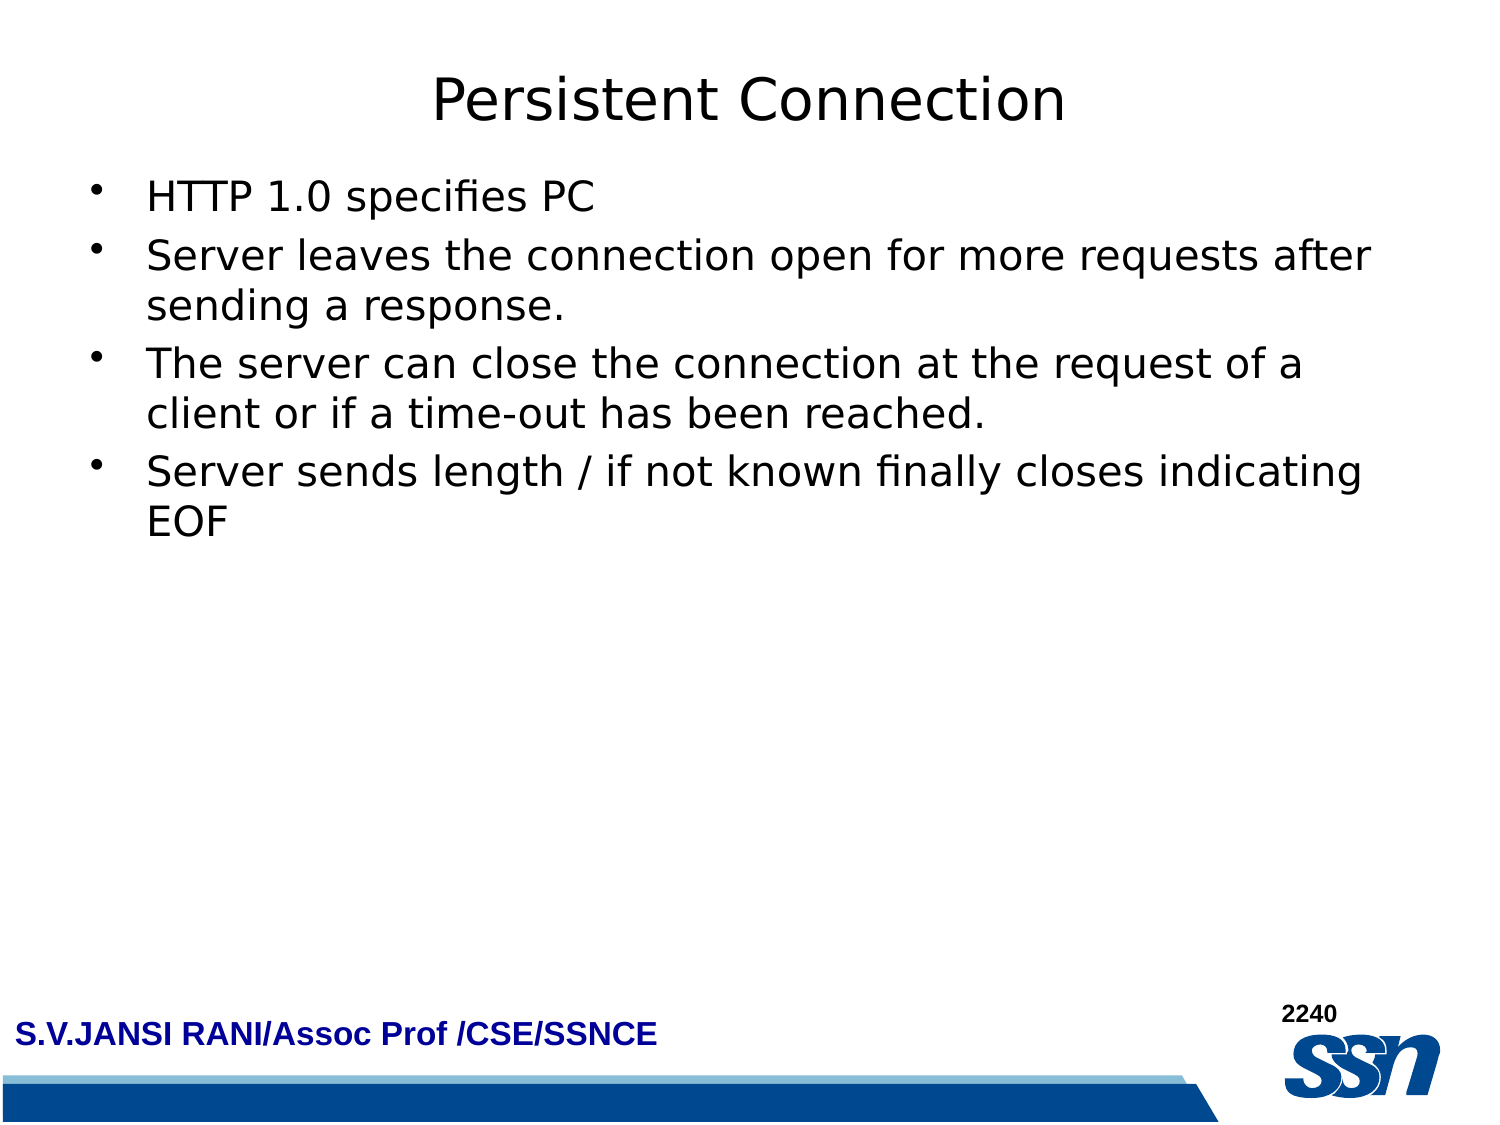

# Persistent Connection
HTTP 1.0 specifies PC
Server leaves the connection open for more requests after sending a response.
The server can close the connection at the request of a client or if a time-out has been reached.
Server sends length / if not known finally closes indicating EOF